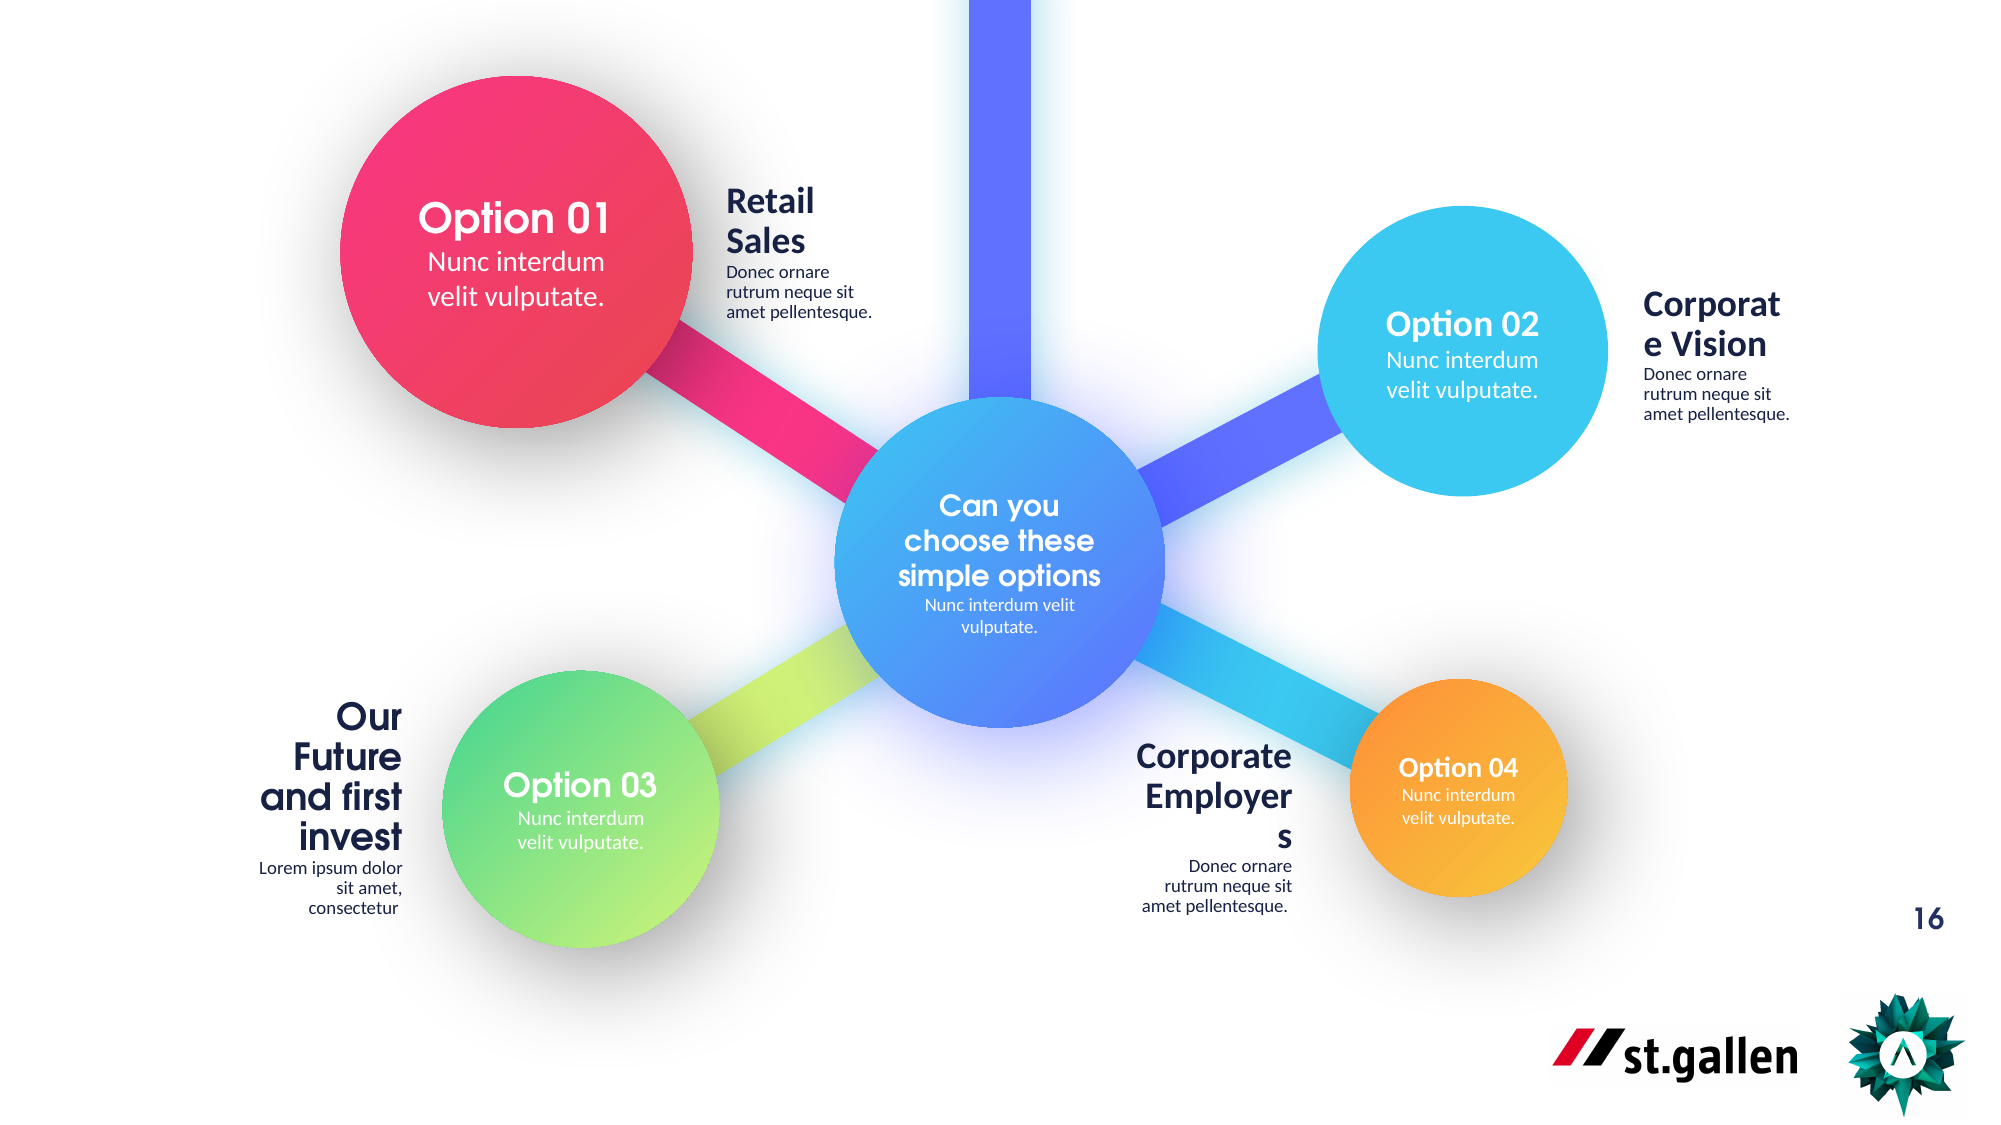

Option 01
Nunc interdum velit vulputate.
Retail Sales
Donec ornare rutrum neque sit amet pellentesque.
Option 02
Nunc interdum velit vulputate.
Corporate Vision
Donec ornare rutrum neque sit amet pellentesque.
Can you choose these simple options
Nunc interdum velit vulputate.
Option 03
Nunc interdum velit vulputate.
Option 04
Nunc interdum velit vulputate.
Our Future and first invest
Lorem ipsum dolor sit amet, consectetur
Corporate Employers
Donec ornare rutrum neque sit amet pellentesque.